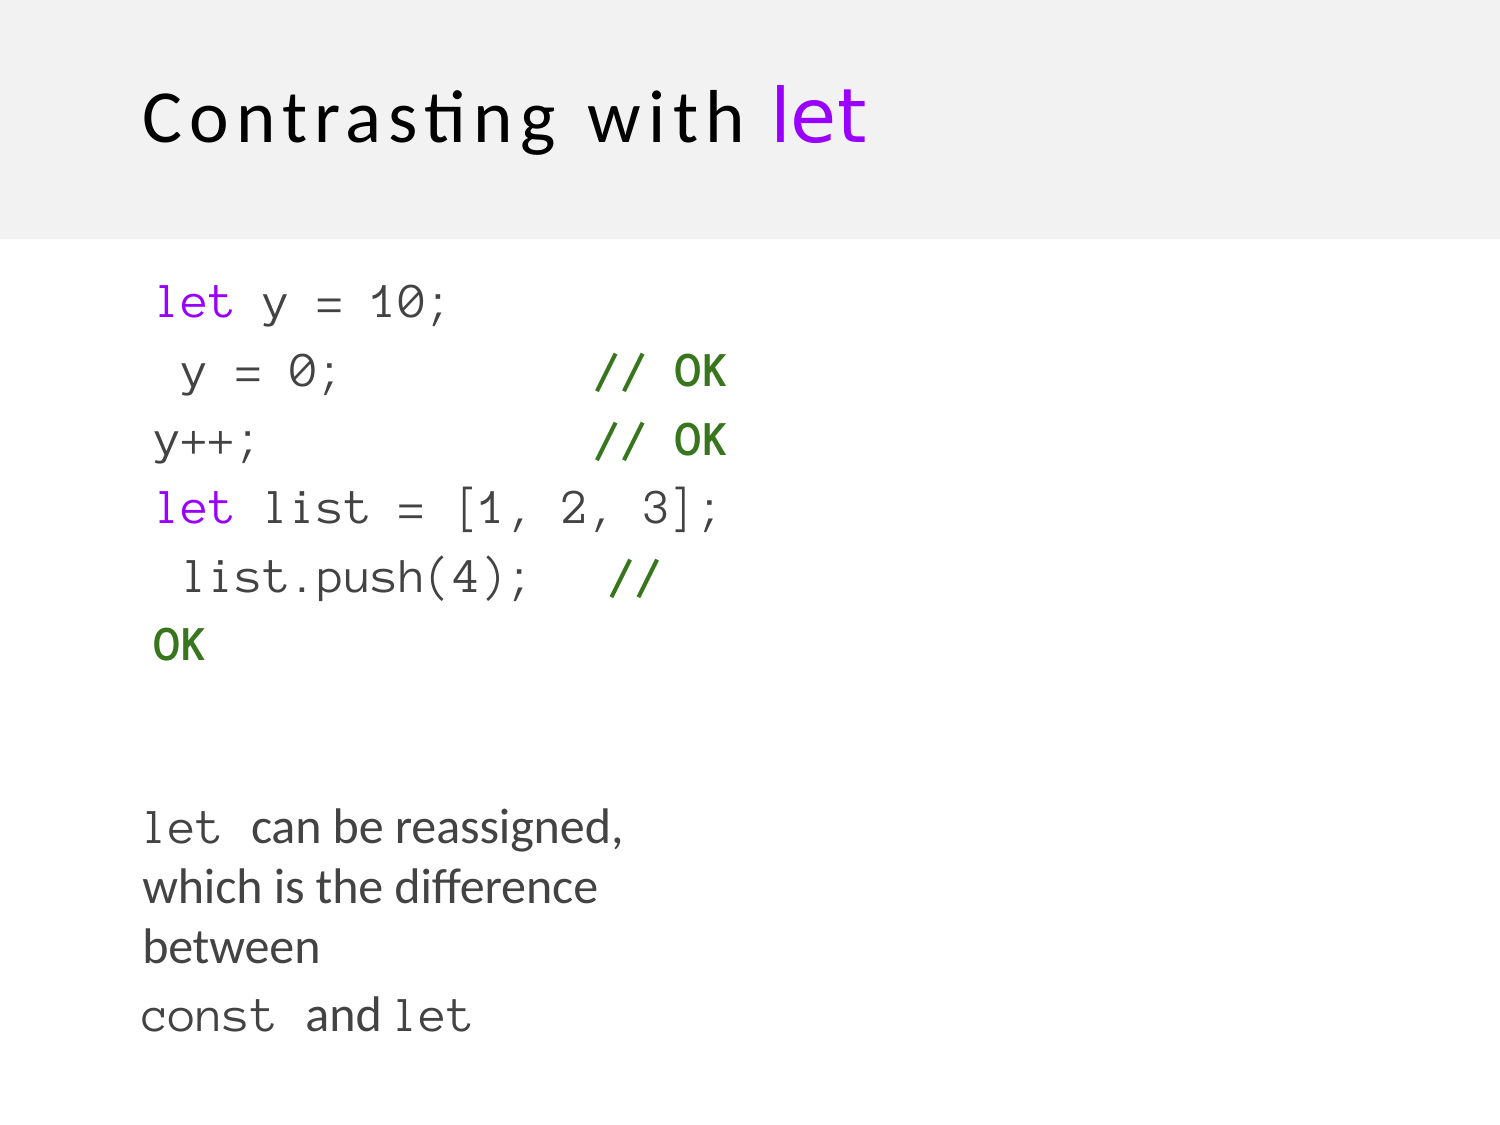

# Contrasting with let
let y = 10;  y = 0;
y++;
// OK
// OK
let list = [1, 2, 3];  list.push(4);	// OK

let can be reassigned, which is the difference between
const and let